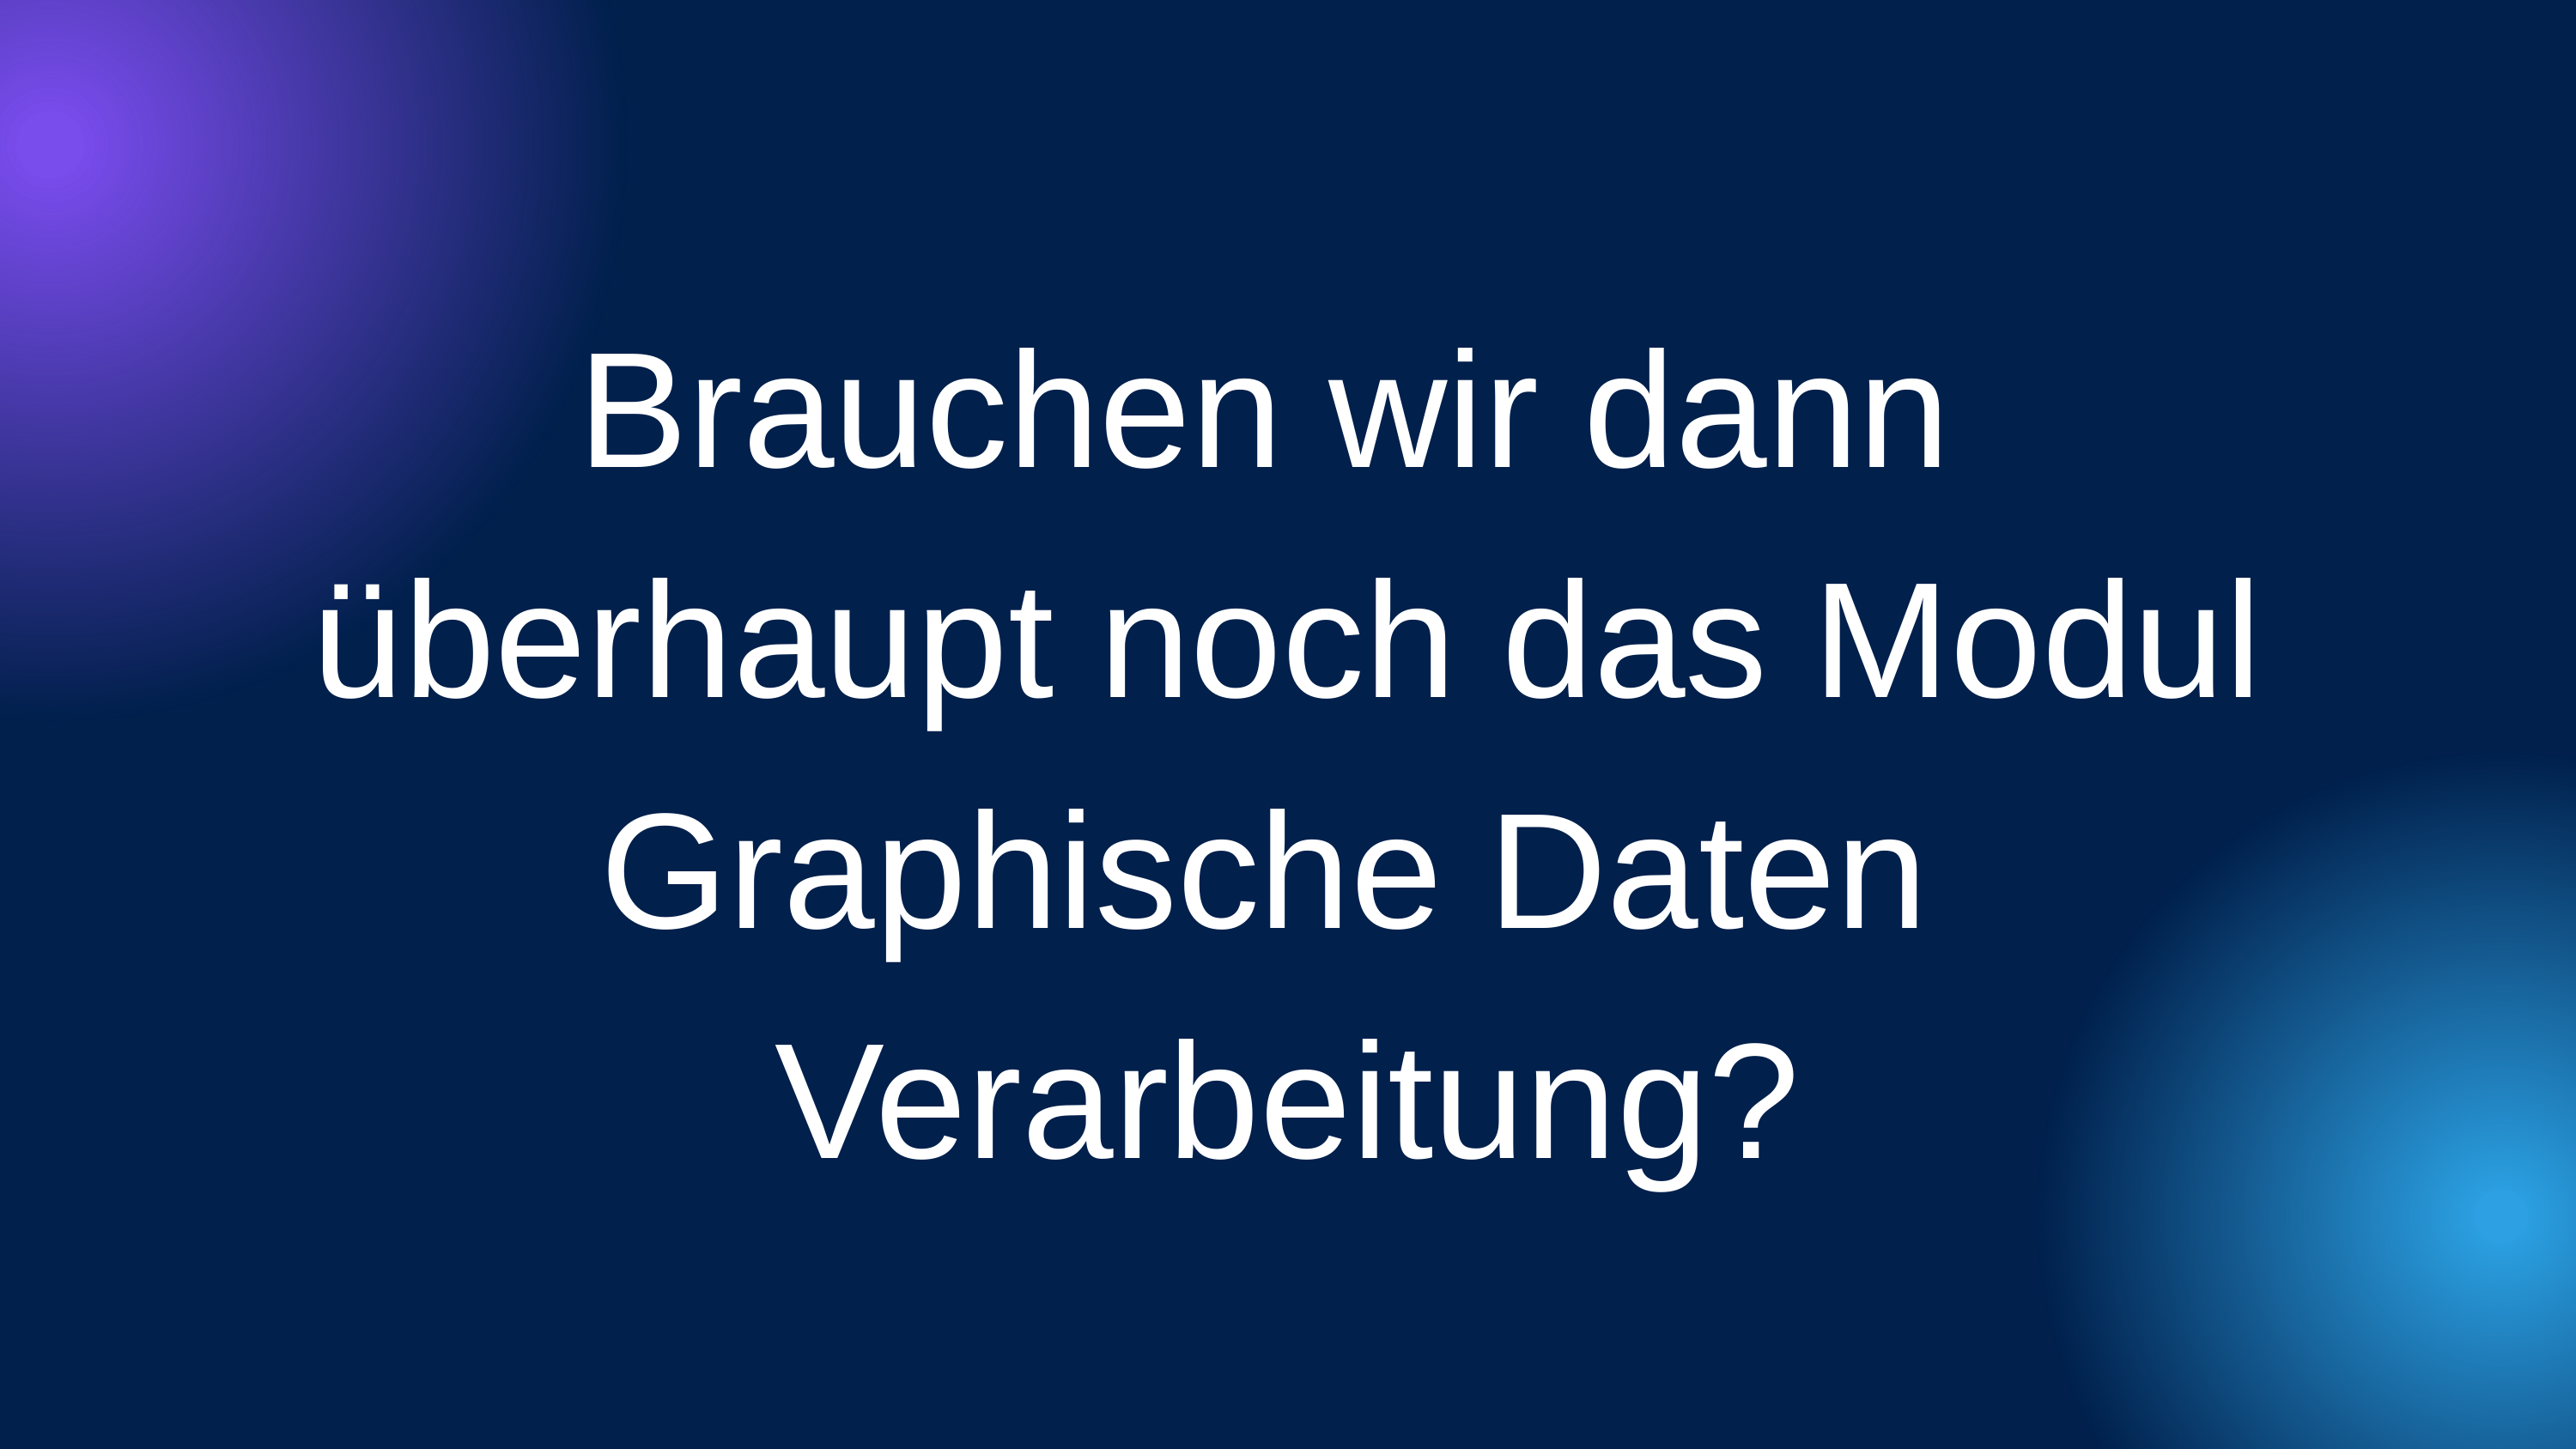

Brauchen wir dann
überhaupt noch das Modul
Graphische Daten
Verarbeitung?